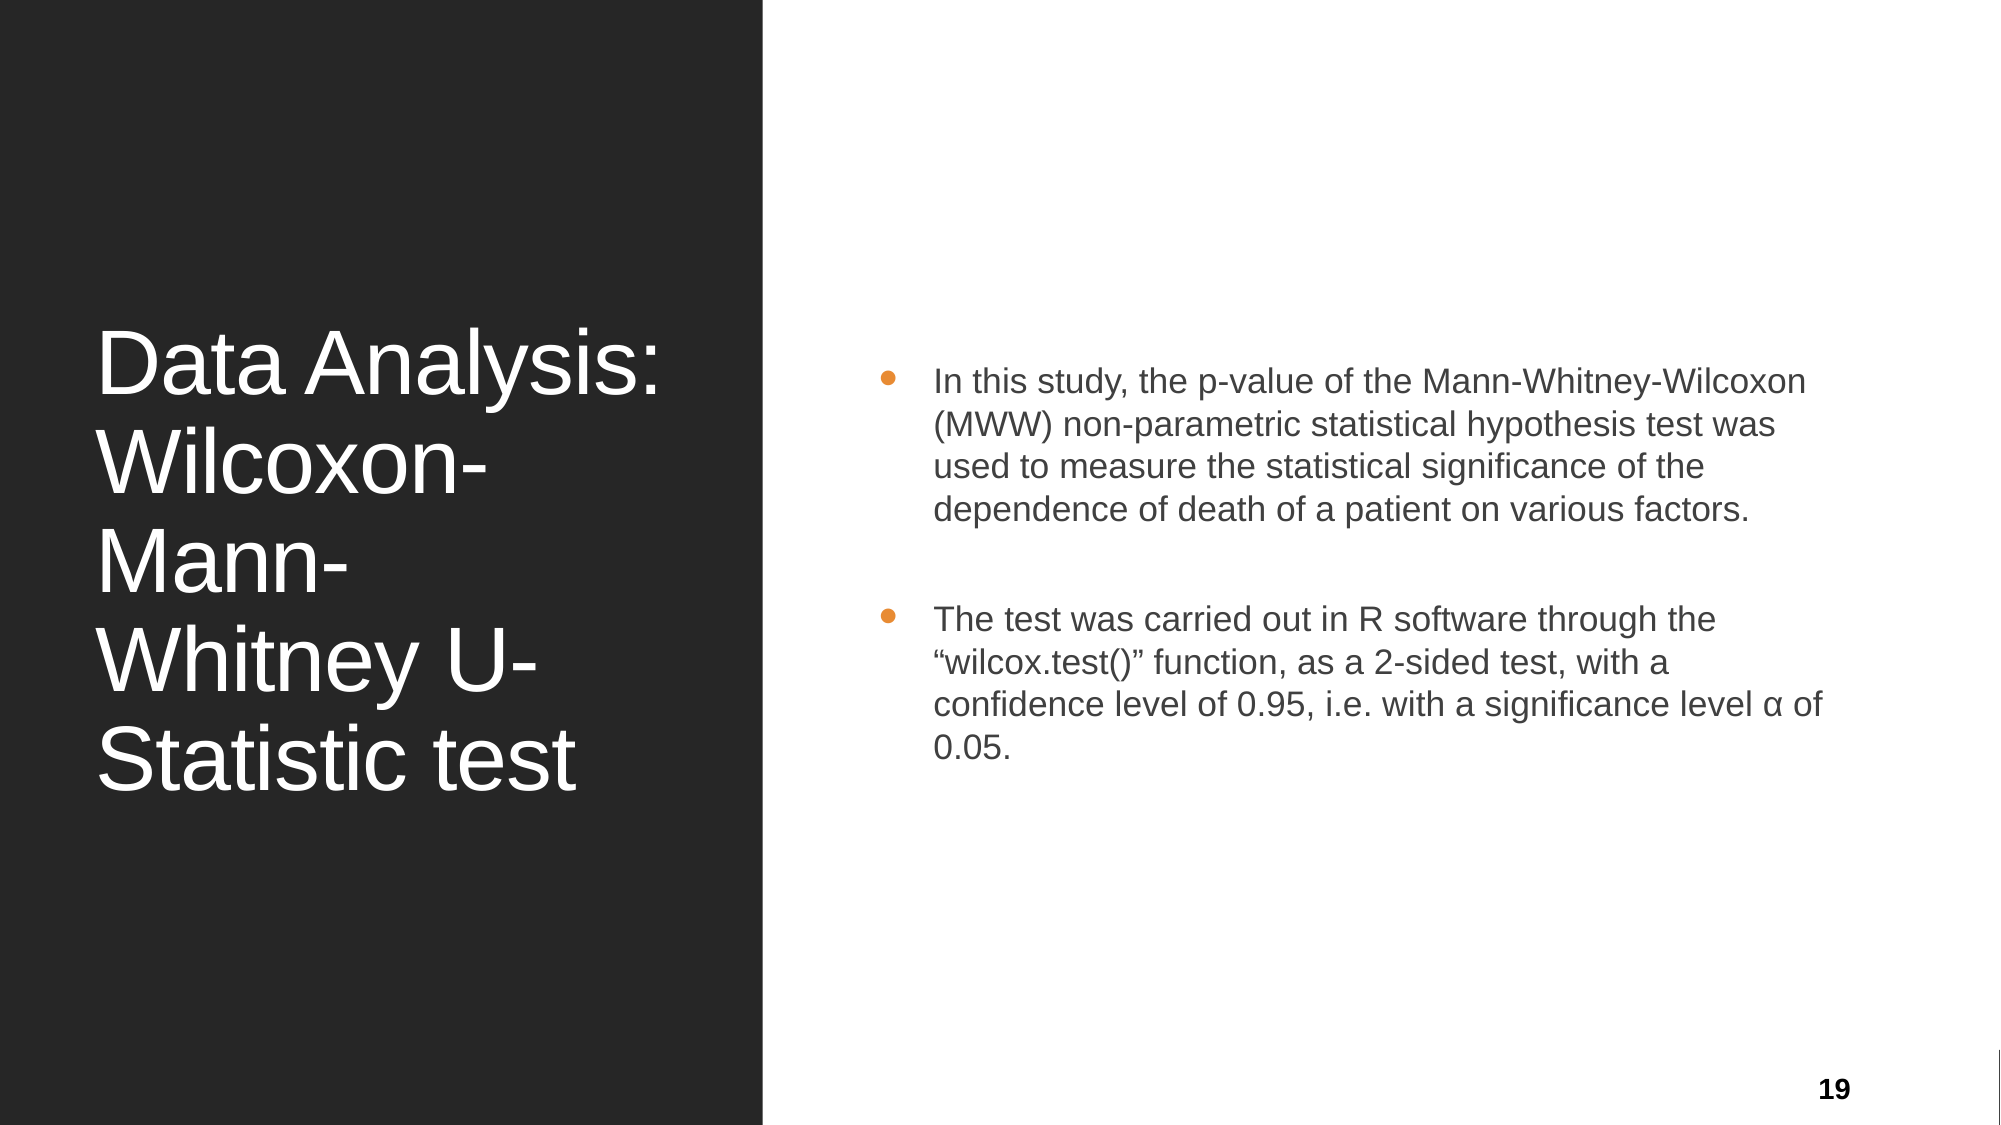

# Data Analysis: Wilcoxon-Mann-Whitney U-Statistic test
In this study, the p-value of the Mann-Whitney-Wilcoxon (MWW) non-parametric statistical hypothesis test was used to measure the statistical significance of the dependence of death of a patient on various factors.

The test was carried out in R software through the “wilcox.test()” function, as a 2-sided test, with a confidence level of 0.95, i.e. with a significance level α of 0.05.
19